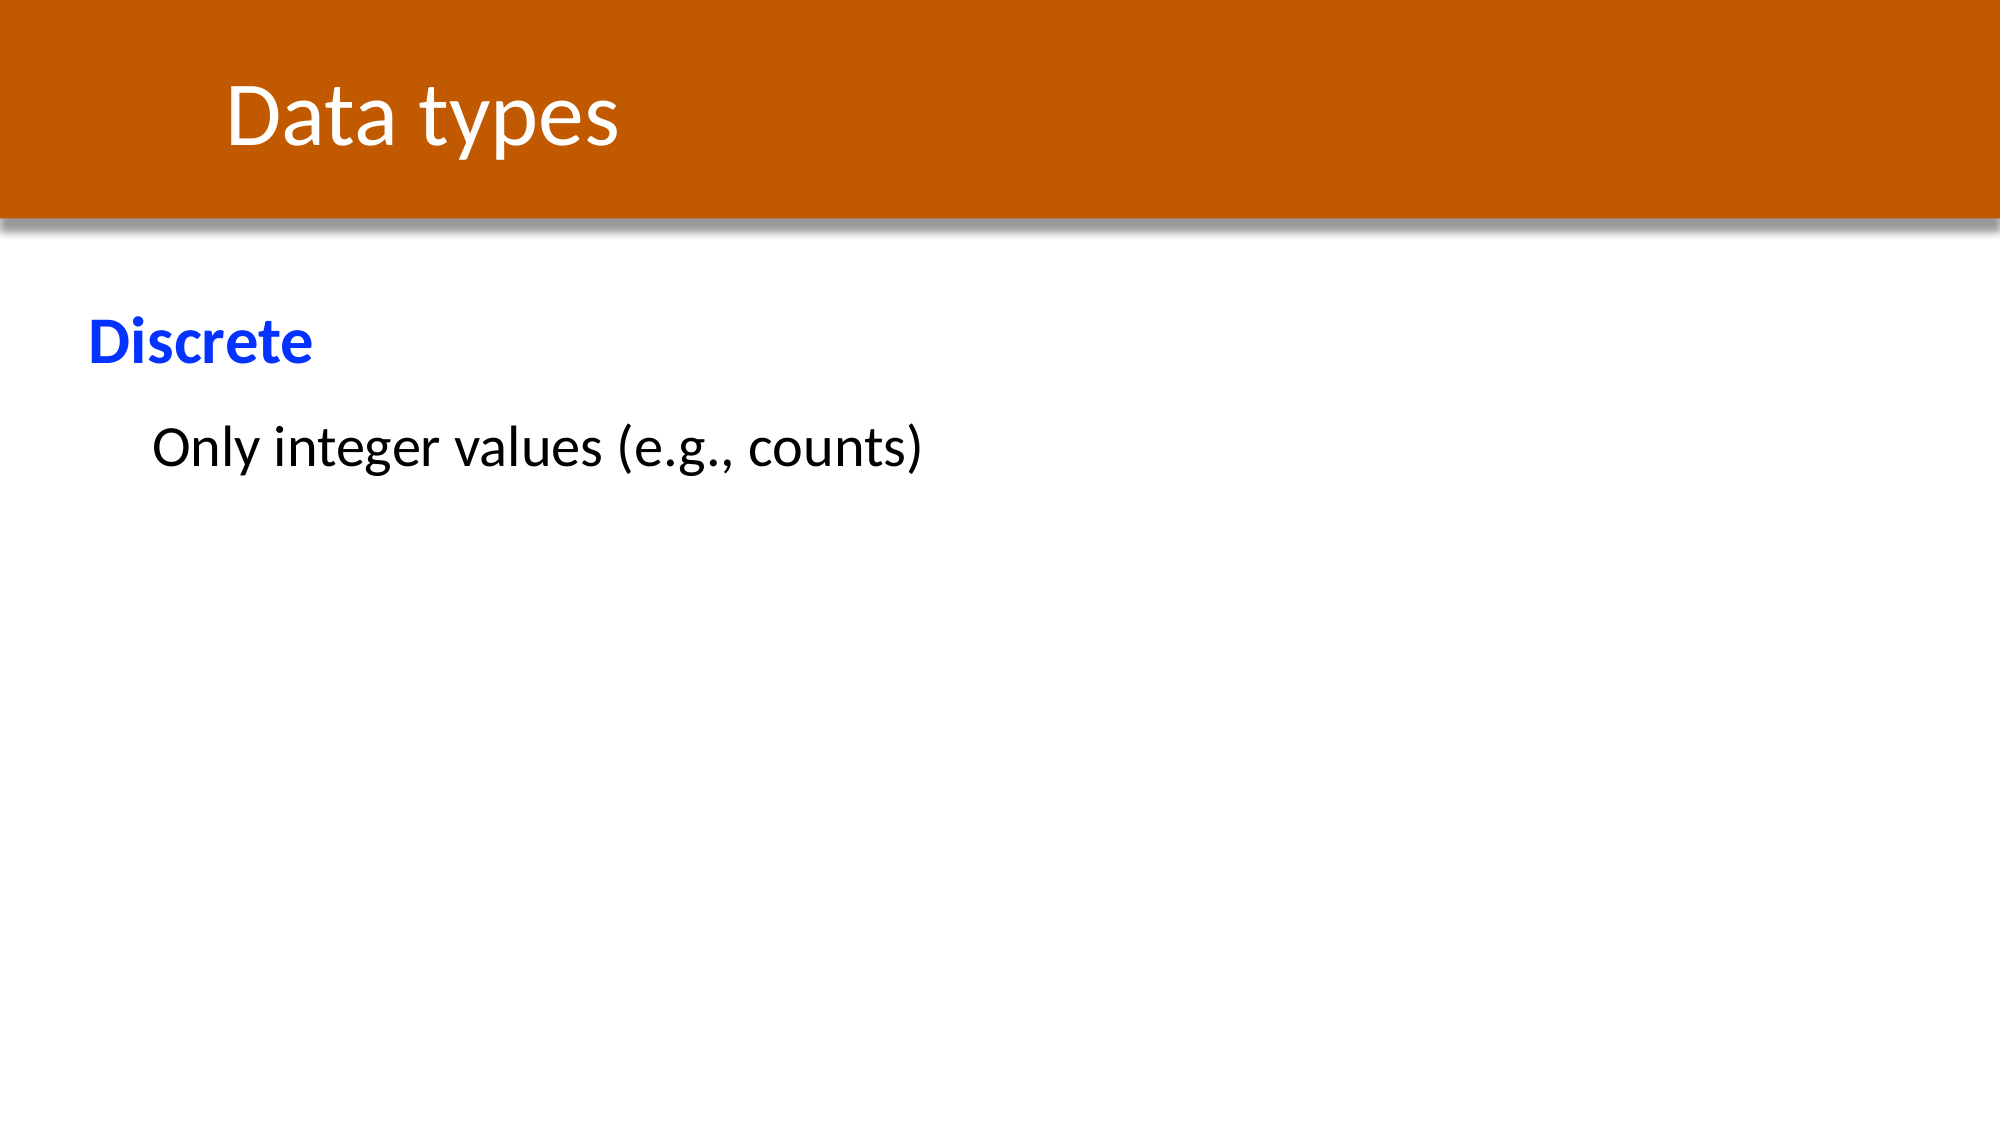

Data types
Discrete
Only integer values (e.g., counts)